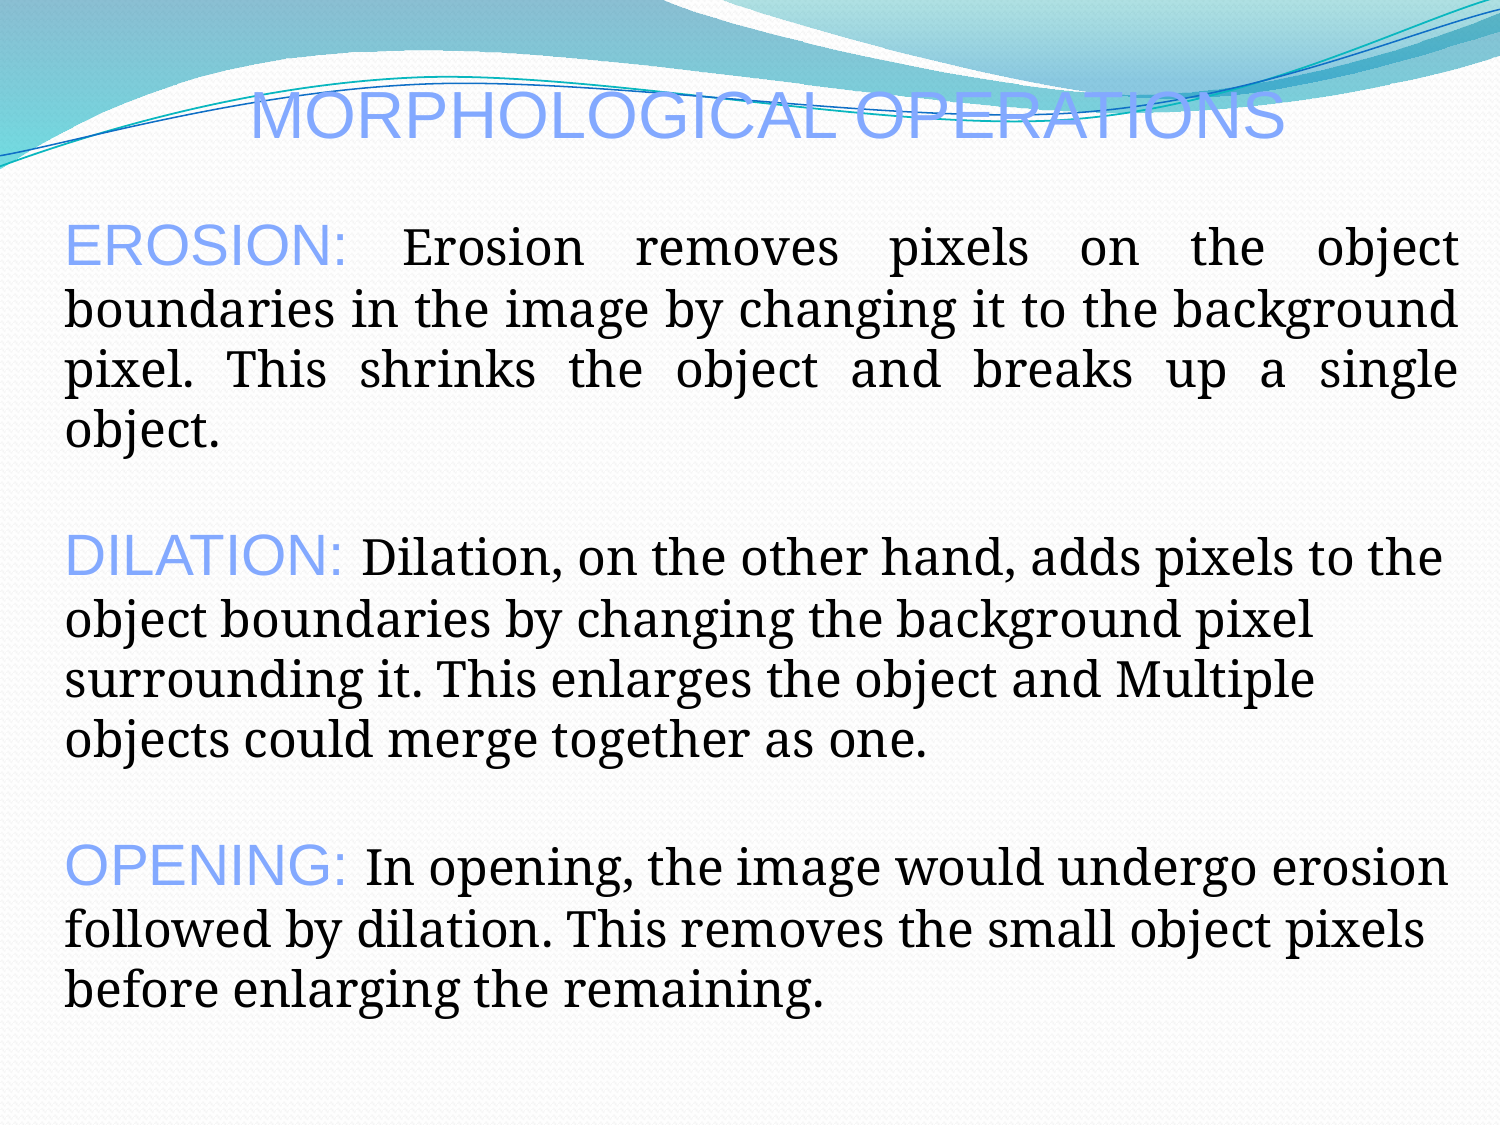

MORPHOLOGICAL OPERATIONS

EROSION: Erosion removes pixels on the object boundaries in the image by changing it to the background pixel. This shrinks the object and breaks up a single object.

DILATION: Dilation, on the other hand, adds pixels to the object boundaries by changing the background pixel surrounding it. This enlarges the object and Multiple objects could merge together as one.

OPENING: In opening, the image would undergo erosion followed by dilation. This removes the small object pixels before enlarging the remaining.